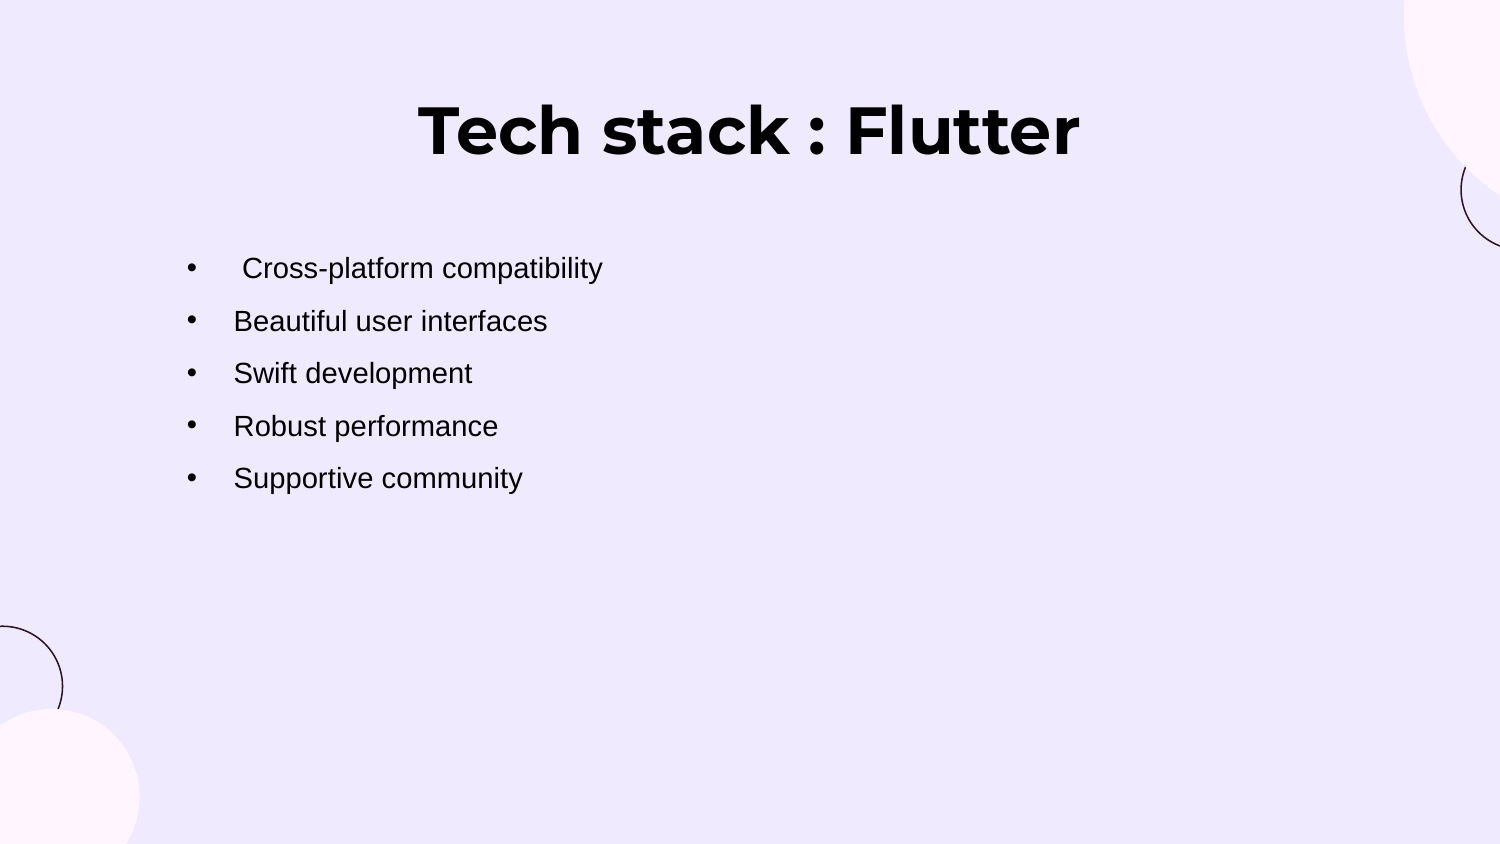

# Tech stack : Flutter
 Cross-platform compatibility
Beautiful user interfaces
Swift development
Robust performance
Supportive community